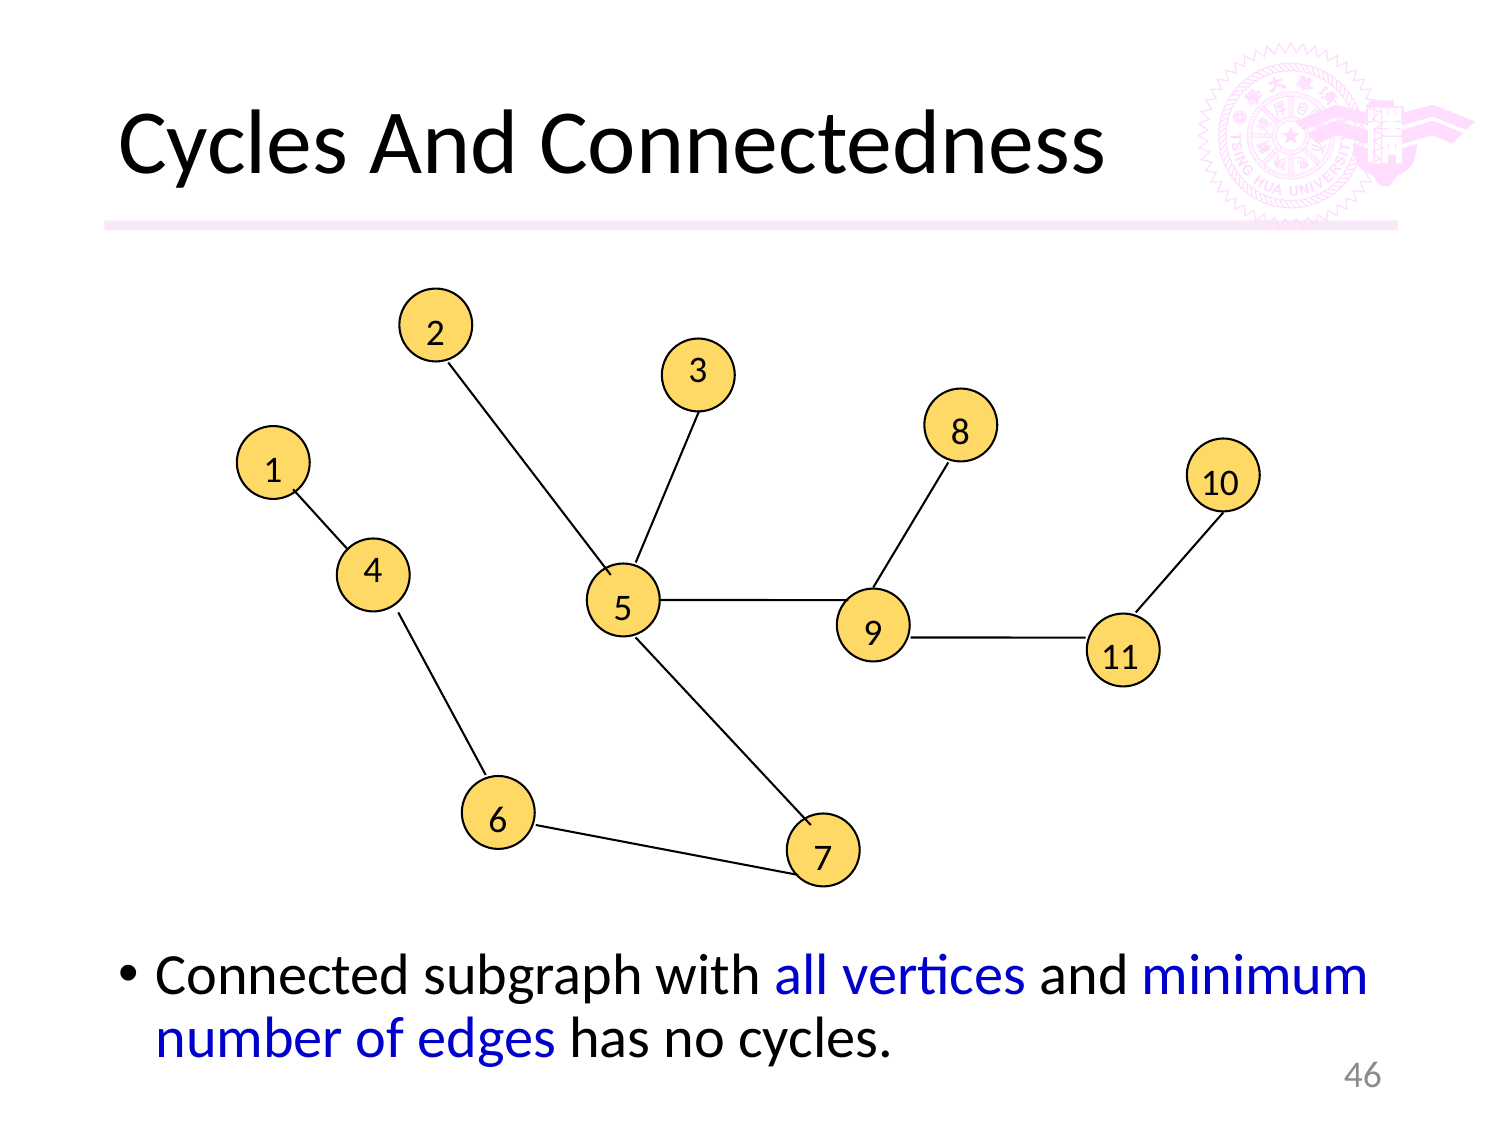

# Cycles And Connectedness

2
3

8

1

10

4

5

9

11

6

7
Connected subgraph with all vertices and minimum number of edges has no cycles.
46